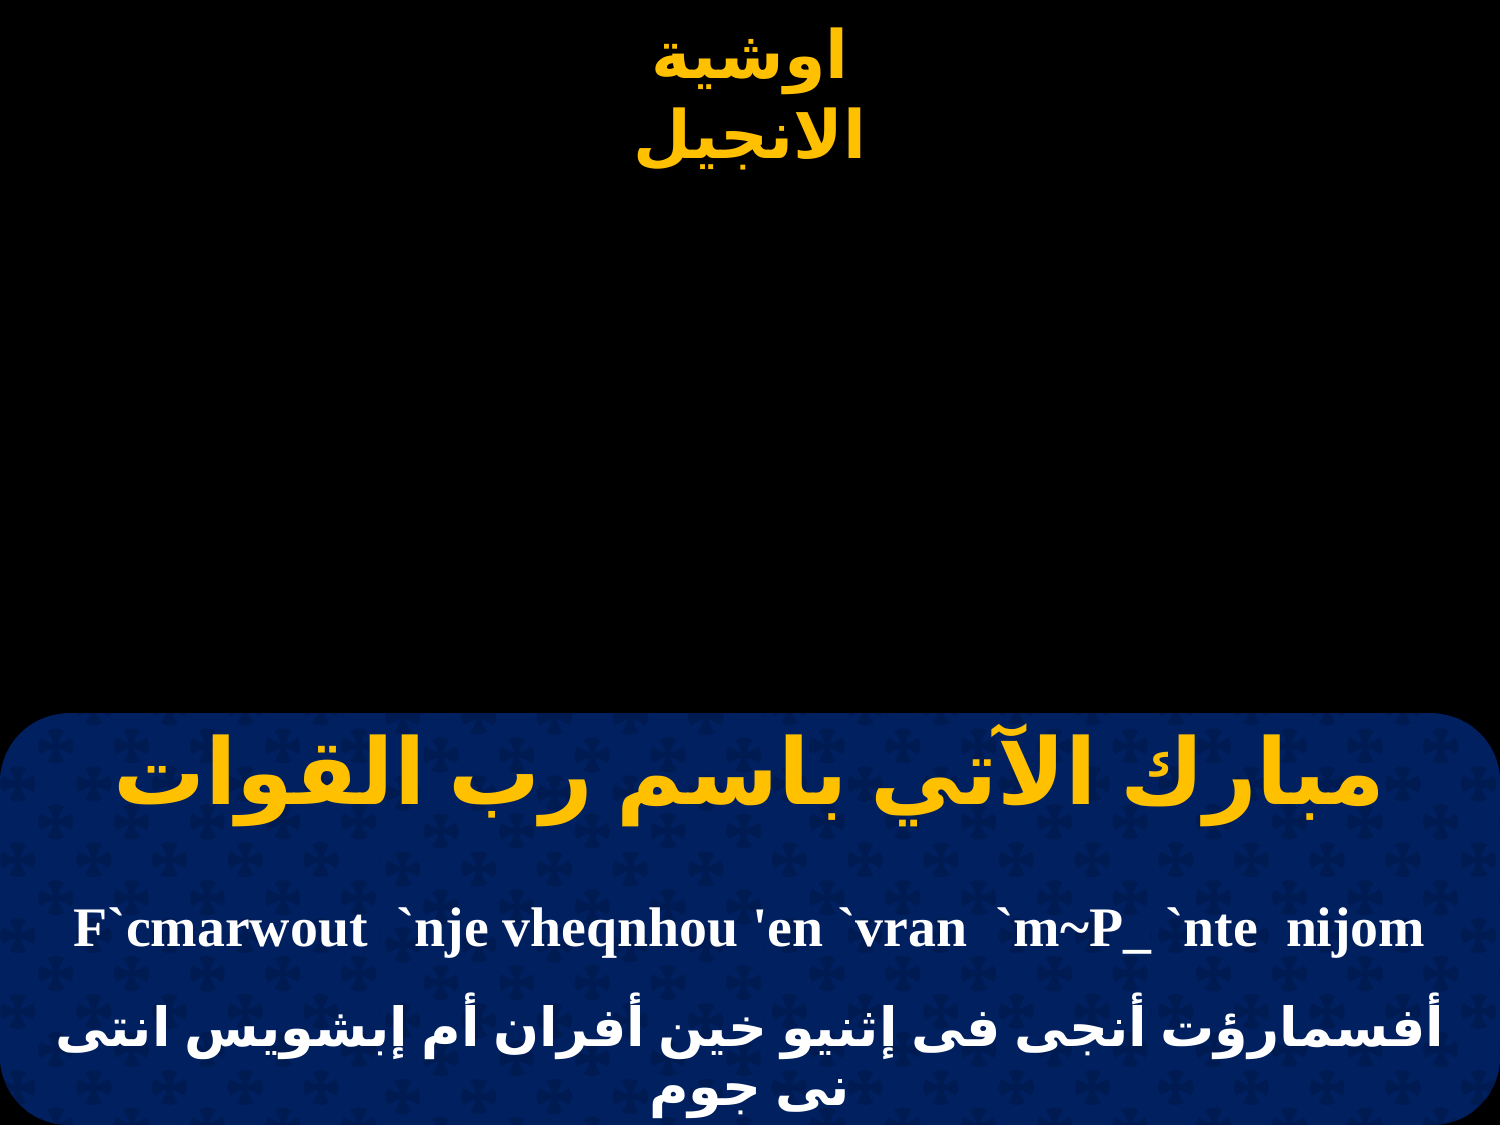

# مبارك الآتي باسم رب القوات
F`cmarwout  `nje vheqnhou 'en `vran  `m~P_ `nte  nijom
أفسمارؤت أنجى فى إثنيو خين أفران أم إبشويس انتى نى جوم